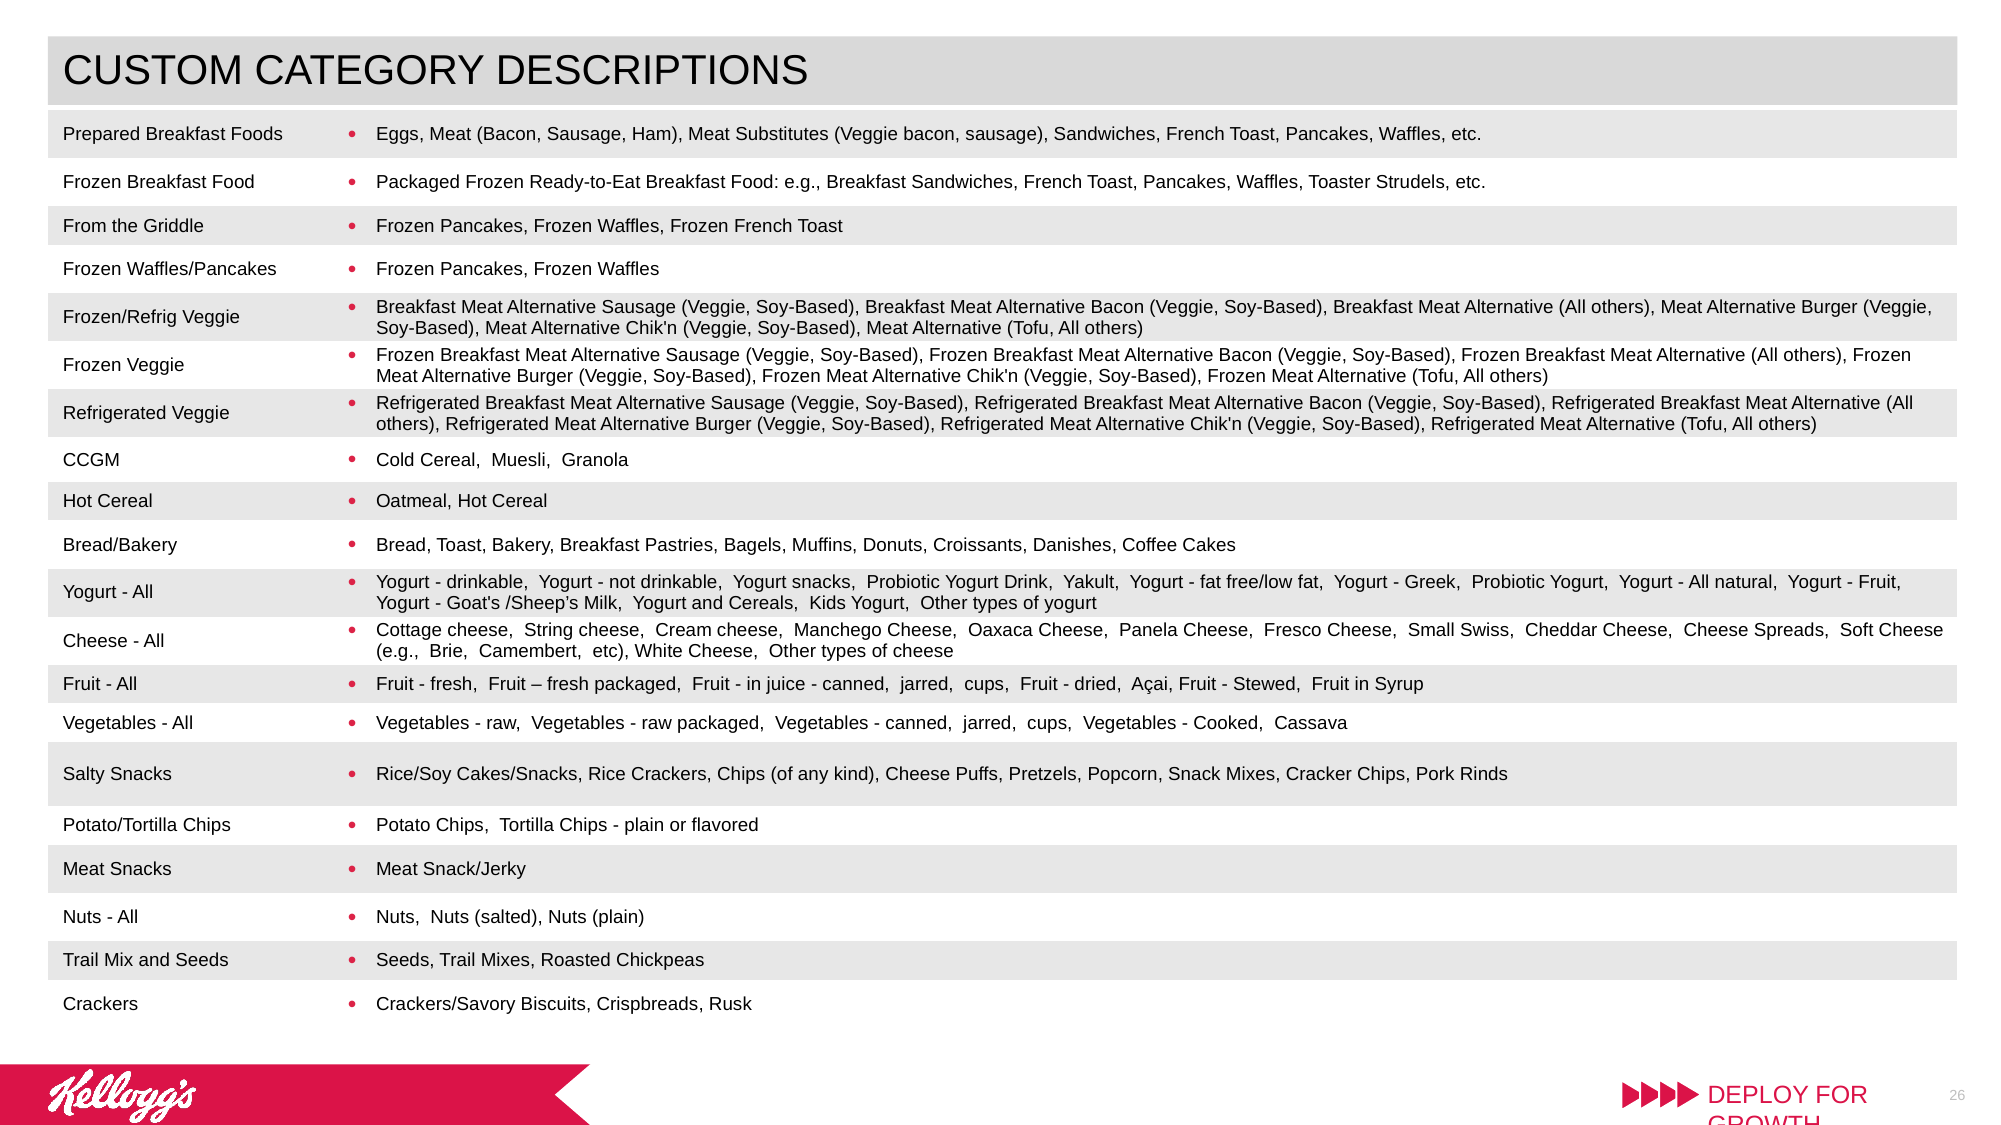

CUSTOM CATEGORY DESCRIPTIONS
| Prepared Breakfast Foods | Eggs, Meat (Bacon, Sausage, Ham), Meat Substitutes (Veggie bacon, sausage), Sandwiches, French Toast, Pancakes, Waffles, etc. |
| --- | --- |
| Frozen Breakfast Food | Packaged Frozen Ready-to-Eat Breakfast Food: e.g., Breakfast Sandwiches, French Toast, Pancakes, Waffles, Toaster Strudels, etc. |
| From the Griddle | Frozen Pancakes, Frozen Waffles, Frozen French Toast |
| Frozen Waffles/Pancakes | Frozen Pancakes, Frozen Waffles |
| Frozen/Refrig Veggie | Breakfast Meat Alternative Sausage (Veggie, Soy-Based), Breakfast Meat Alternative Bacon (Veggie, Soy-Based), Breakfast Meat Alternative (All others), Meat Alternative Burger (Veggie, Soy-Based), Meat Alternative Chik'n (Veggie, Soy-Based), Meat Alternative (Tofu, All others) |
| Frozen Veggie | Frozen Breakfast Meat Alternative Sausage (Veggie, Soy-Based), Frozen Breakfast Meat Alternative Bacon (Veggie, Soy-Based), Frozen Breakfast Meat Alternative (All others), Frozen Meat Alternative Burger (Veggie, Soy-Based), Frozen Meat Alternative Chik'n (Veggie, Soy-Based), Frozen Meat Alternative (Tofu, All others) |
| Refrigerated Veggie | Refrigerated Breakfast Meat Alternative Sausage (Veggie, Soy-Based), Refrigerated Breakfast Meat Alternative Bacon (Veggie, Soy-Based), Refrigerated Breakfast Meat Alternative (All others), Refrigerated Meat Alternative Burger (Veggie, Soy-Based), Refrigerated Meat Alternative Chik'n (Veggie, Soy-Based), Refrigerated Meat Alternative (Tofu, All others) |
| CCGM | Cold Cereal, Muesli, Granola |
| Hot Cereal | Oatmeal, Hot Cereal |
| Bread/Bakery | Bread, Toast, Bakery, Breakfast Pastries, Bagels, Muffins, Donuts, Croissants, Danishes, Coffee Cakes |
| Yogurt - All | Yogurt - drinkable, Yogurt - not drinkable, Yogurt snacks, Probiotic Yogurt Drink, Yakult, Yogurt - fat free/low fat, Yogurt - Greek, Probiotic Yogurt, Yogurt - All natural, Yogurt - Fruit, Yogurt - Goat's /Sheep’s Milk, Yogurt and Cereals, Kids Yogurt, Other types of yogurt |
| Cheese - All | Cottage cheese, String cheese, Cream cheese, Manchego Cheese, Oaxaca Cheese, Panela Cheese, Fresco Cheese, Small Swiss, Cheddar Cheese, Cheese Spreads, Soft Cheese (e.g., Brie, Camembert, etc), White Cheese, Other types of cheese |
| Fruit - All | Fruit - fresh, Fruit – fresh packaged, Fruit - in juice - canned, jarred, cups, Fruit - dried, Açai, Fruit - Stewed, Fruit in Syrup |
| Vegetables - All | Vegetables - raw, Vegetables - raw packaged, Vegetables - canned, jarred, cups, Vegetables - Cooked, Cassava |
| Salty Snacks | Rice/Soy Cakes/Snacks, Rice Crackers, Chips (of any kind), Cheese Puffs, Pretzels, Popcorn, Snack Mixes, Cracker Chips, Pork Rinds |
| Potato/Tortilla Chips | Potato Chips, Tortilla Chips - plain or flavored |
| Meat Snacks | Meat Snack/Jerky |
| Nuts - All | Nuts, Nuts (salted), Nuts (plain) |
| Trail Mix and Seeds | Seeds, Trail Mixes, Roasted Chickpeas |
| Crackers | Crackers/Savory Biscuits, Crispbreads, Rusk |
26